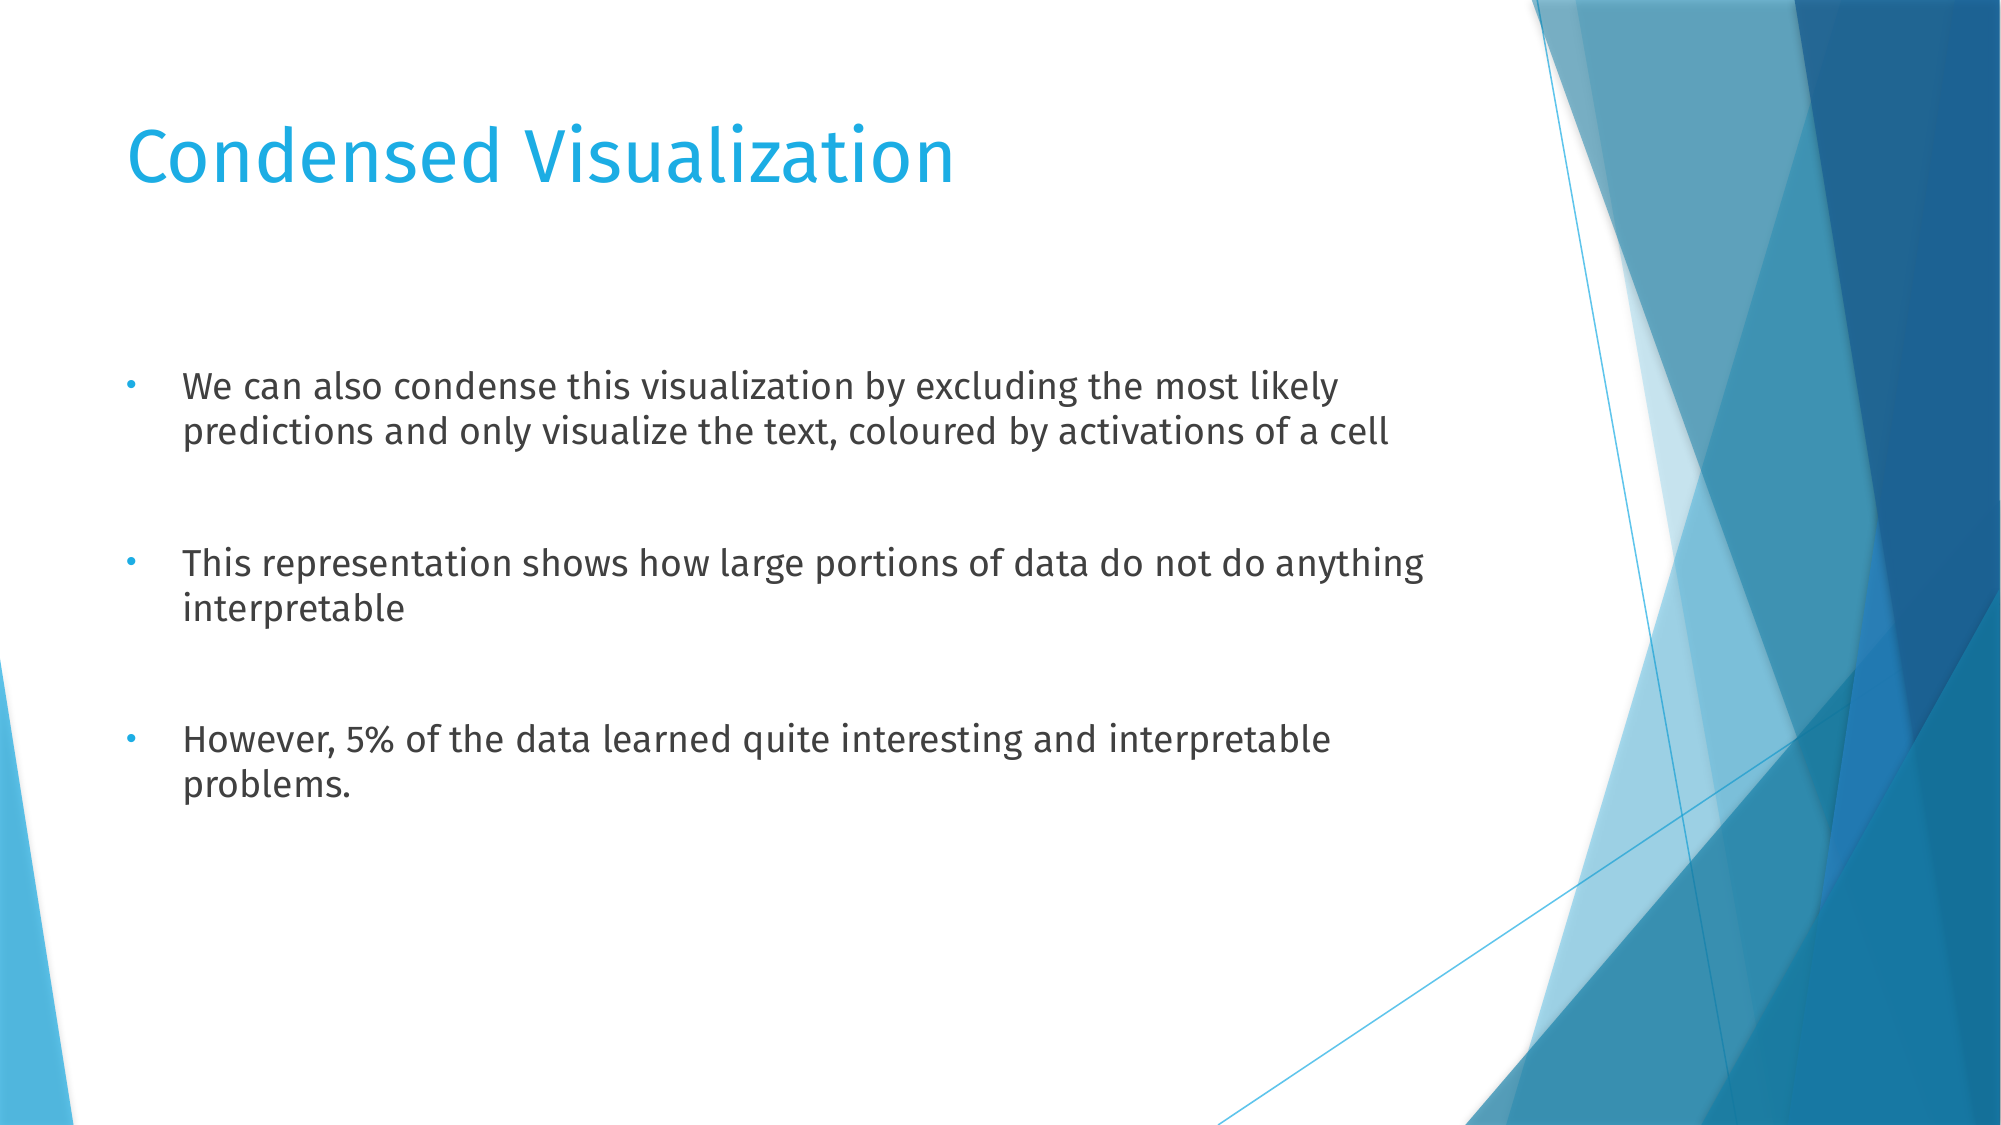

# Condensed Visualization
We can also condense this visualization by excluding the most likely predictions and only visualize the text, coloured by activations of a cell

This representation shows how large portions of data do not do anything interpretable

However, 5% of the data learned quite interesting and interpretable problems.